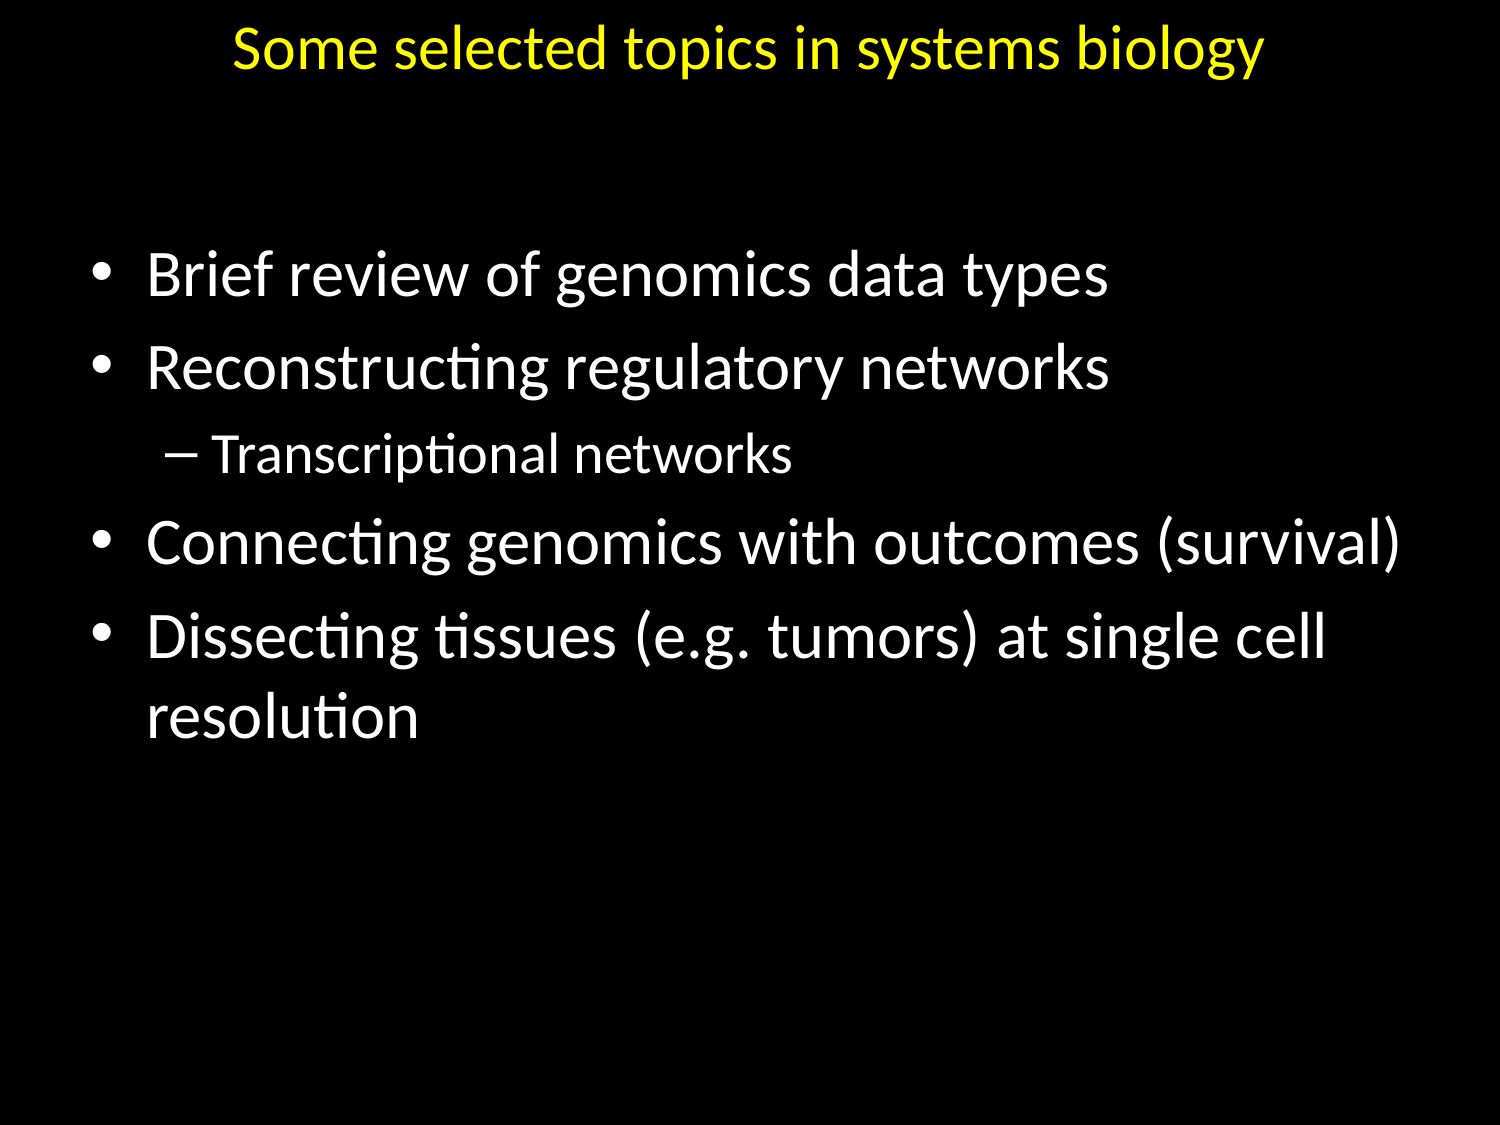

# Some selected topics in systems biology

Brief review of genomics data types
Reconstructing regulatory networks
Transcriptional networks
Connecting genomics with outcomes (survival)
Dissecting tissues (e.g. tumors) at single cell resolution